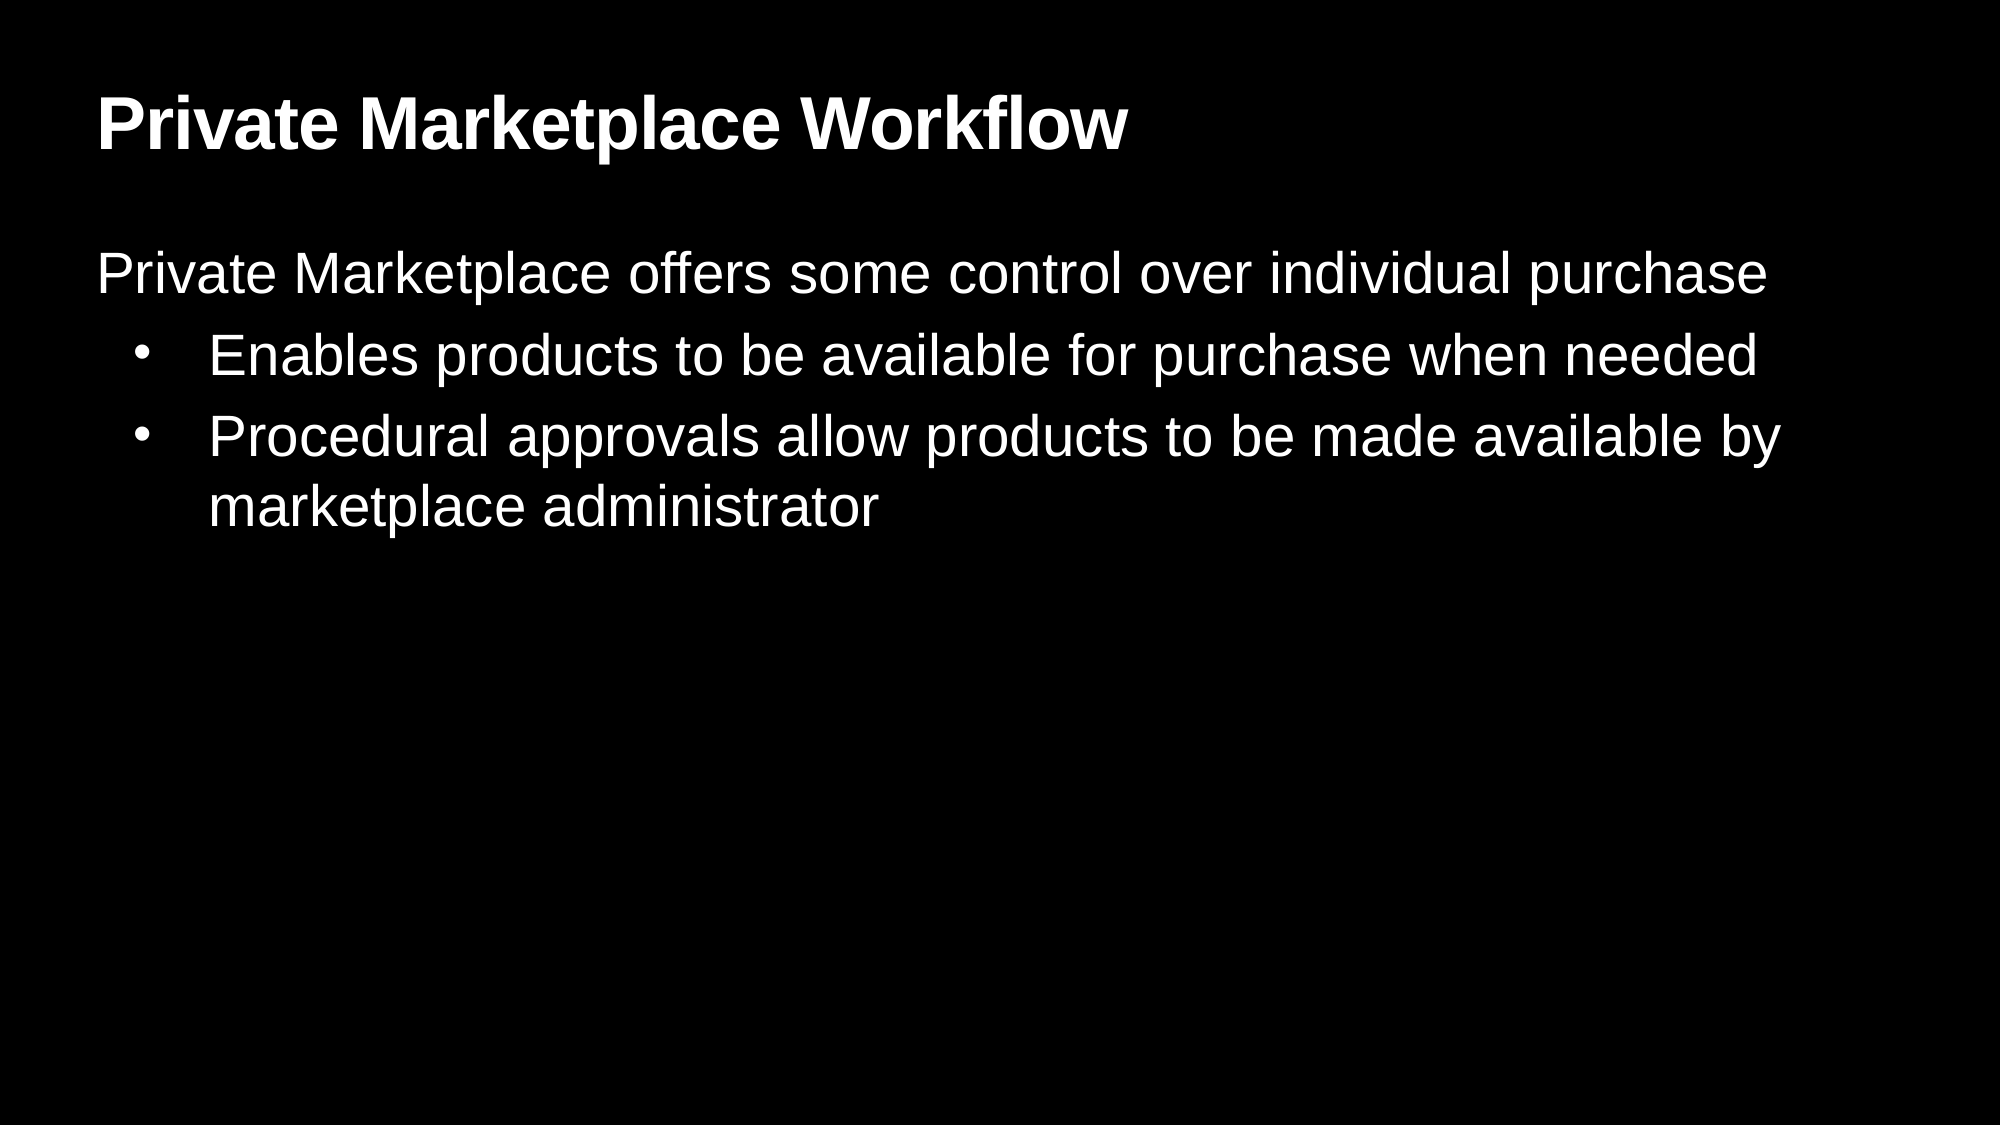

# Private Marketplace Workflow
Private Marketplace offers some control over individual purchase
Enables products to be available for purchase when needed
Procedural approvals allow products to be made available by marketplace administrator